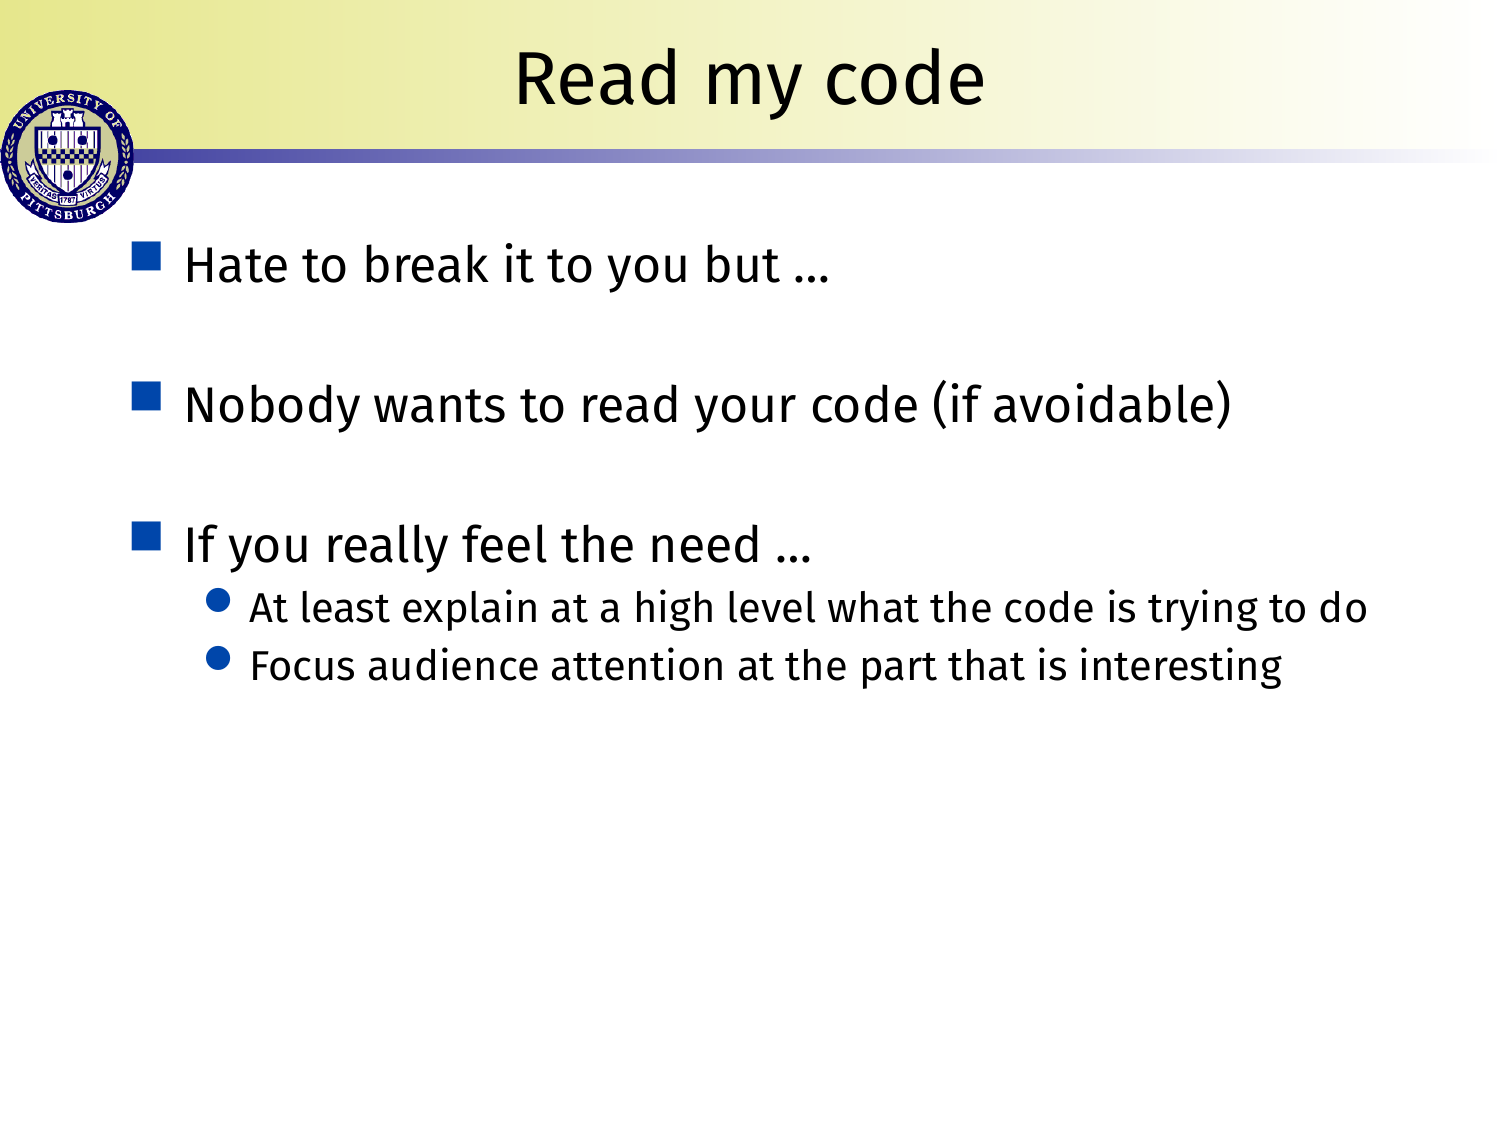

# Read my code
Hate to break it to you but …

Nobody wants to read your code (if avoidable)

If you really feel the need …
At least explain at a high level what the code is trying to do
Focus audience attention at the part that is interesting